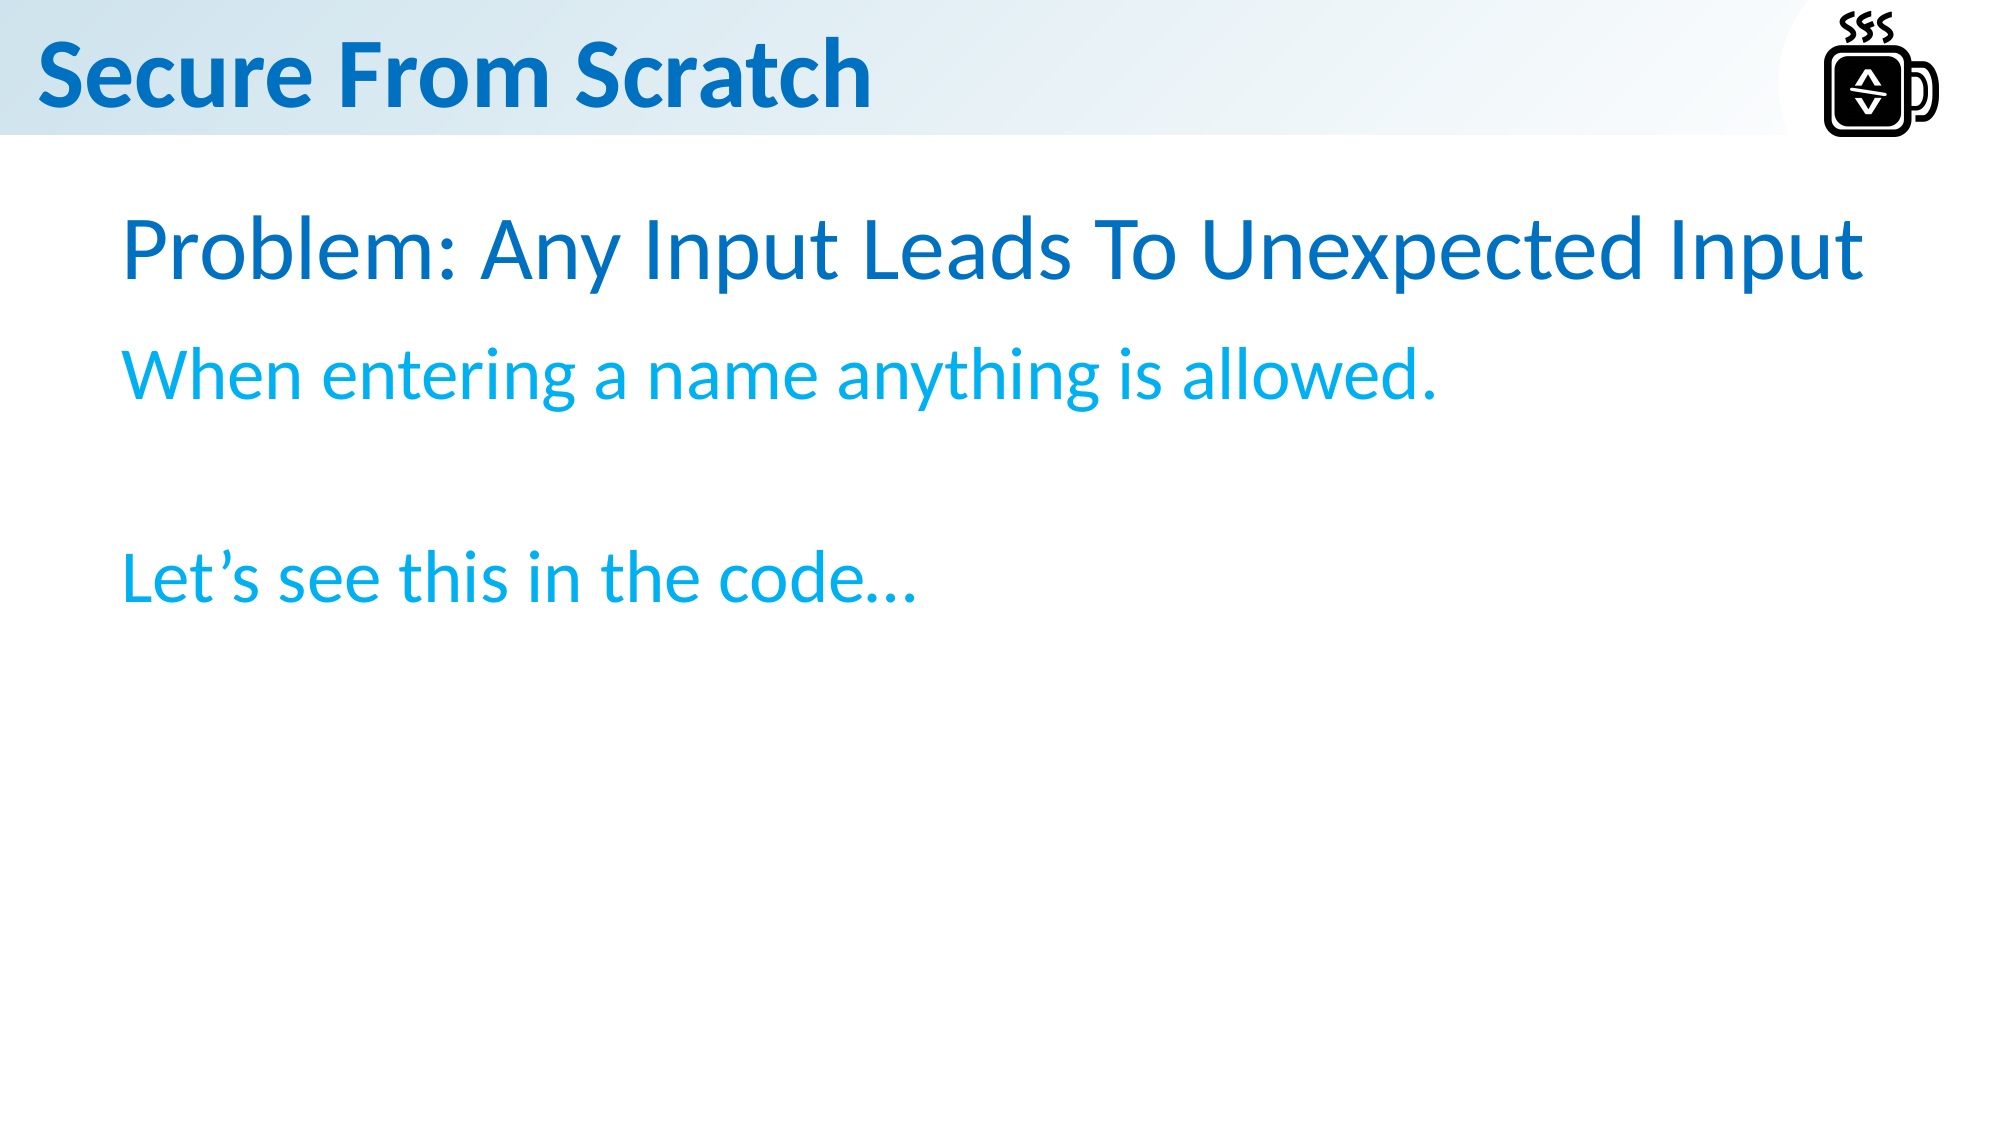

# Problem: Any Input Leads To Unexpected Input
When entering a name anything is allowed.

Let’s see this in the code…